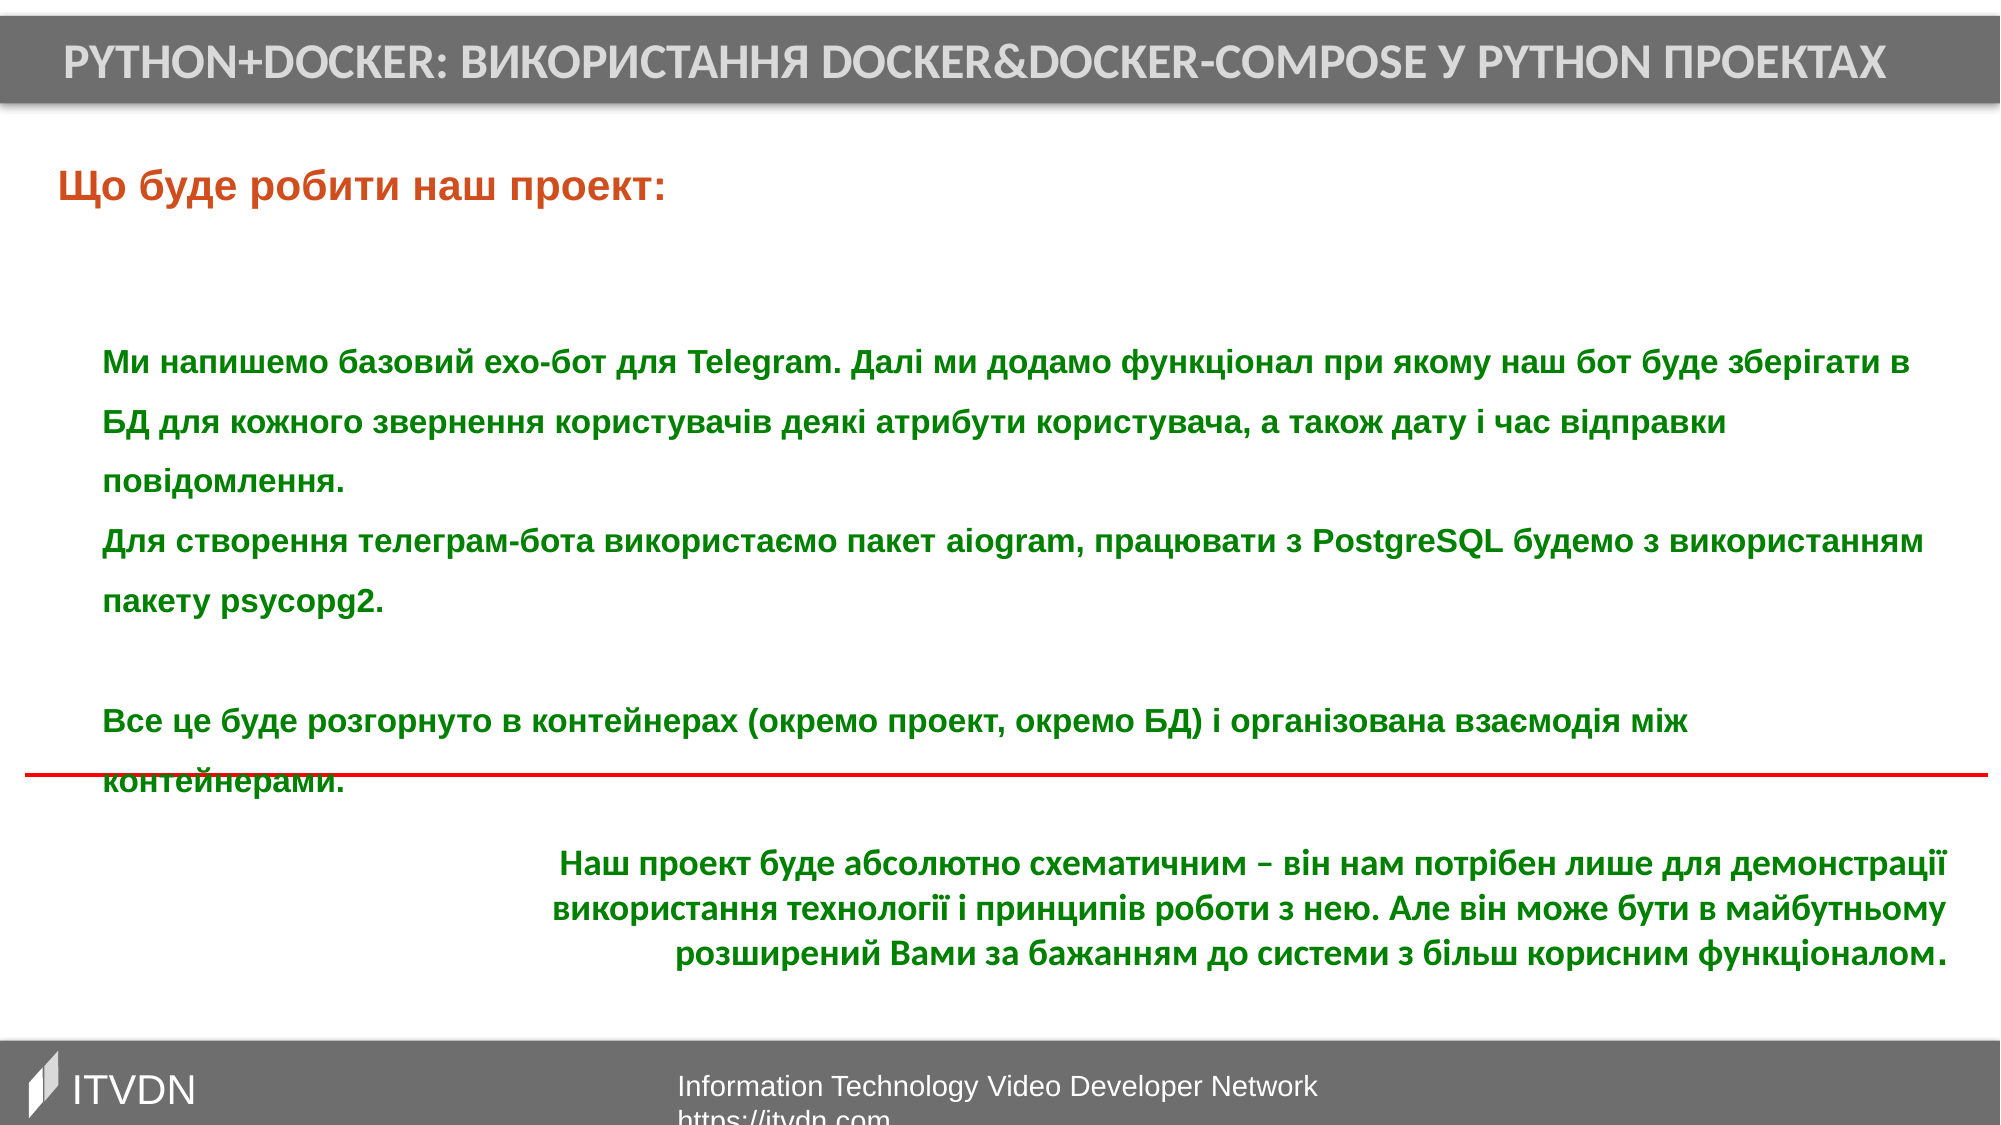

PYTHON+DOCKER: Використання DOCKER&Docker-compose у PYTHON проектах

Що буде робити наш проект:
Ми напишемо базовий ехо-бот для Telegram. Далі ми додамо функціонал при якому наш бот буде зберігати в БД для кожного звернення користувачів деякі атрибути користувача, а також дату і час відправки повідомлення.
Для створення телеграм-бота використаємо пакет aiogram, працювати з PostgreSQL будемо з використанням пакету psycopg2.

Все це буде розгорнуто в контейнерах (окремо проект, окремо БД) і організована взаємодія між контейнерами.

Наш проект буде абсолютно схематичним – він нам потрібен лише для демонстрації використання технології і принципів роботи з нею. Але він може бути в майбутньому розширений Вами за бажанням до системи з більш корисним функціоналом.

ITVDN
Information Technology Video Developer Network                                                       https://itvdn.com